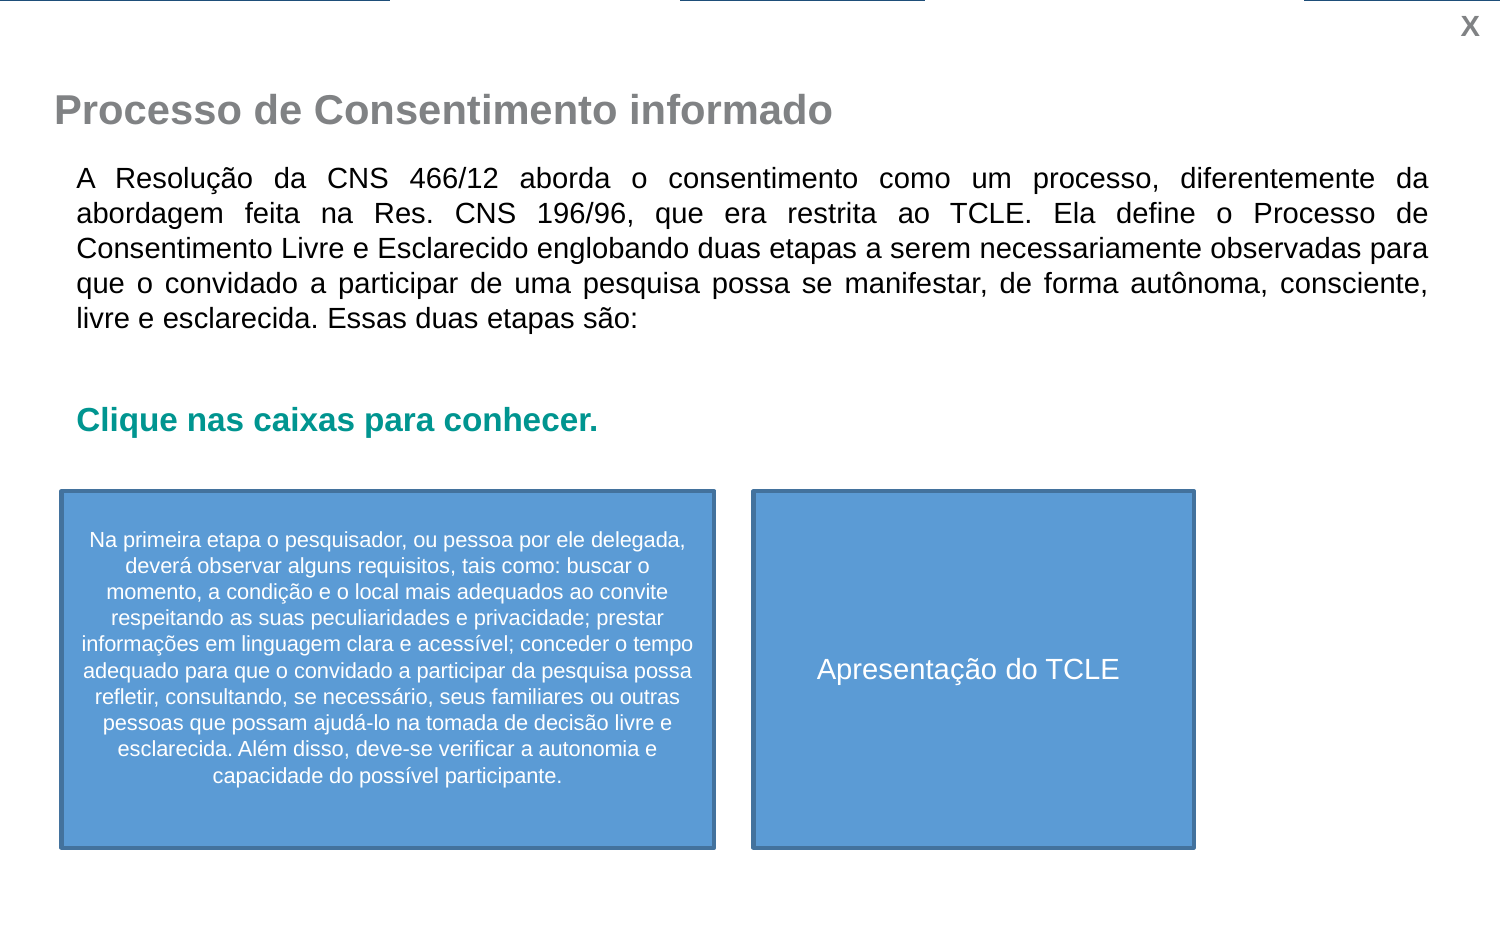

X
Interação: Hotspost image
Colunas: 1
Tela: 4.2

Processo de Consentimento informado

A Resolução da CNS 466/12 aborda o consentimento como um processo, diferentemente da abordagem feita na Res. CNS 196/96, que era restrita ao TCLE. Ela define o Processo de Consentimento Livre e Esclarecido englobando duas etapas a serem necessariamente observadas para que o convidado a participar de uma pesquisa possa se manifestar, de forma autônoma, consciente, livre e esclarecida. Essas duas etapas são:

Clique nas caixas para conhecer.

Na primeira etapa o pesquisador, ou pessoa por ele delegada, deverá observar alguns requisitos, tais como: buscar o momento, a condição e o local mais adequados ao convite respeitando as suas peculiaridades e privacidade; prestar informações em linguagem clara e acessível; conceder o tempo adequado para que o convidado a participar da pesquisa possa refletir, consultando, se necessário, seus familiares ou outras pessoas que possam ajudá-lo na tomada de decisão livre e esclarecida. Além disso, deve-se verificar a autonomia e capacidade do possível participante.

Apresentação do TCLE